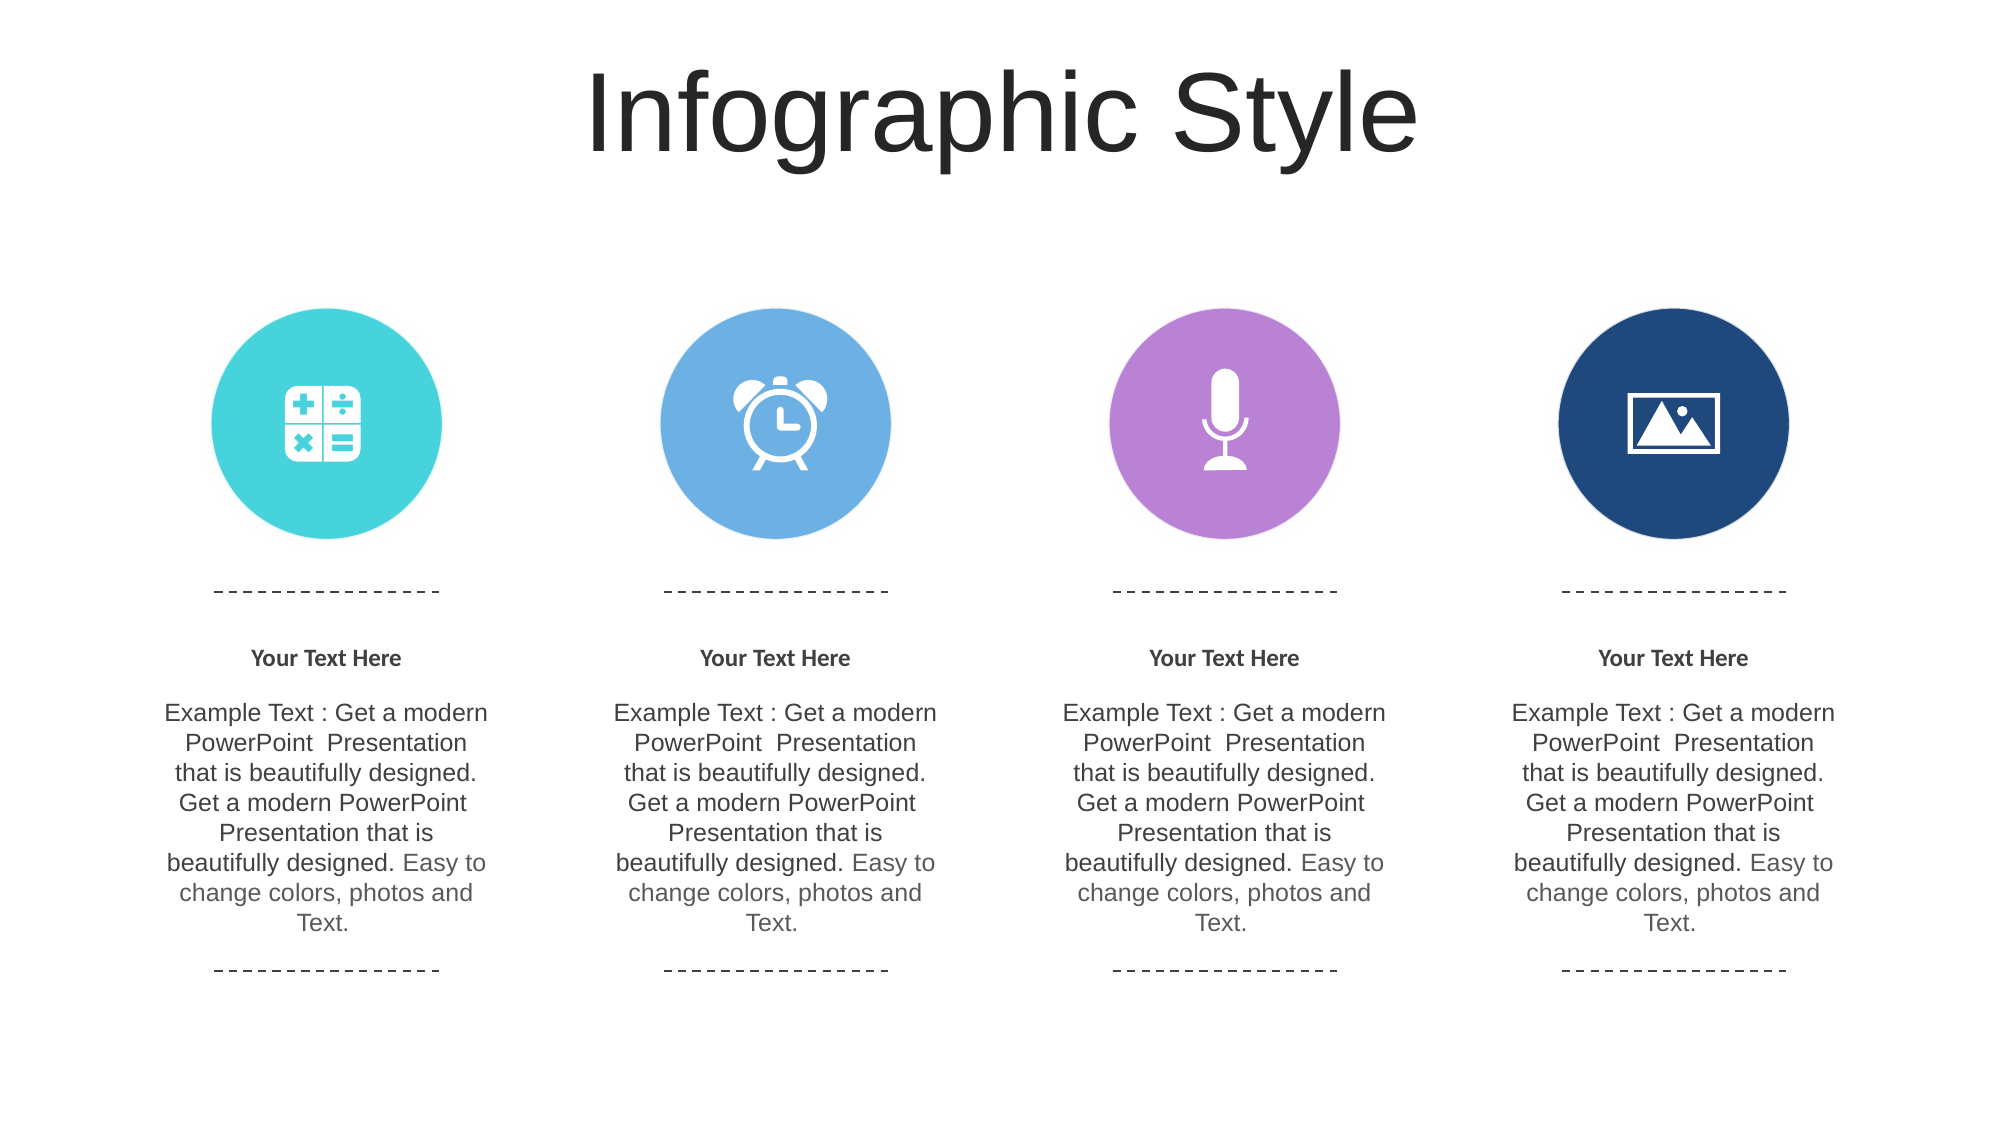

Infographic Style

Your Text Here
Example Text : Get a modern PowerPoint  Presentation that is beautifully designed. Get a modern PowerPoint  Presentation that is beautifully designed. Easy to change colors, photos and Text.
Your Text Here
Example Text : Get a modern PowerPoint  Presentation that is beautifully designed. Get a modern PowerPoint  Presentation that is beautifully designed. Easy to change colors, photos and Text.
Your Text Here
Example Text : Get a modern PowerPoint  Presentation that is beautifully designed. Get a modern PowerPoint  Presentation that is beautifully designed. Easy to change colors, photos and Text.
Your Text Here
Example Text : Get a modern PowerPoint  Presentation that is beautifully designed. Get a modern PowerPoint  Presentation that is beautifully designed. Easy to change colors, photos and Text.